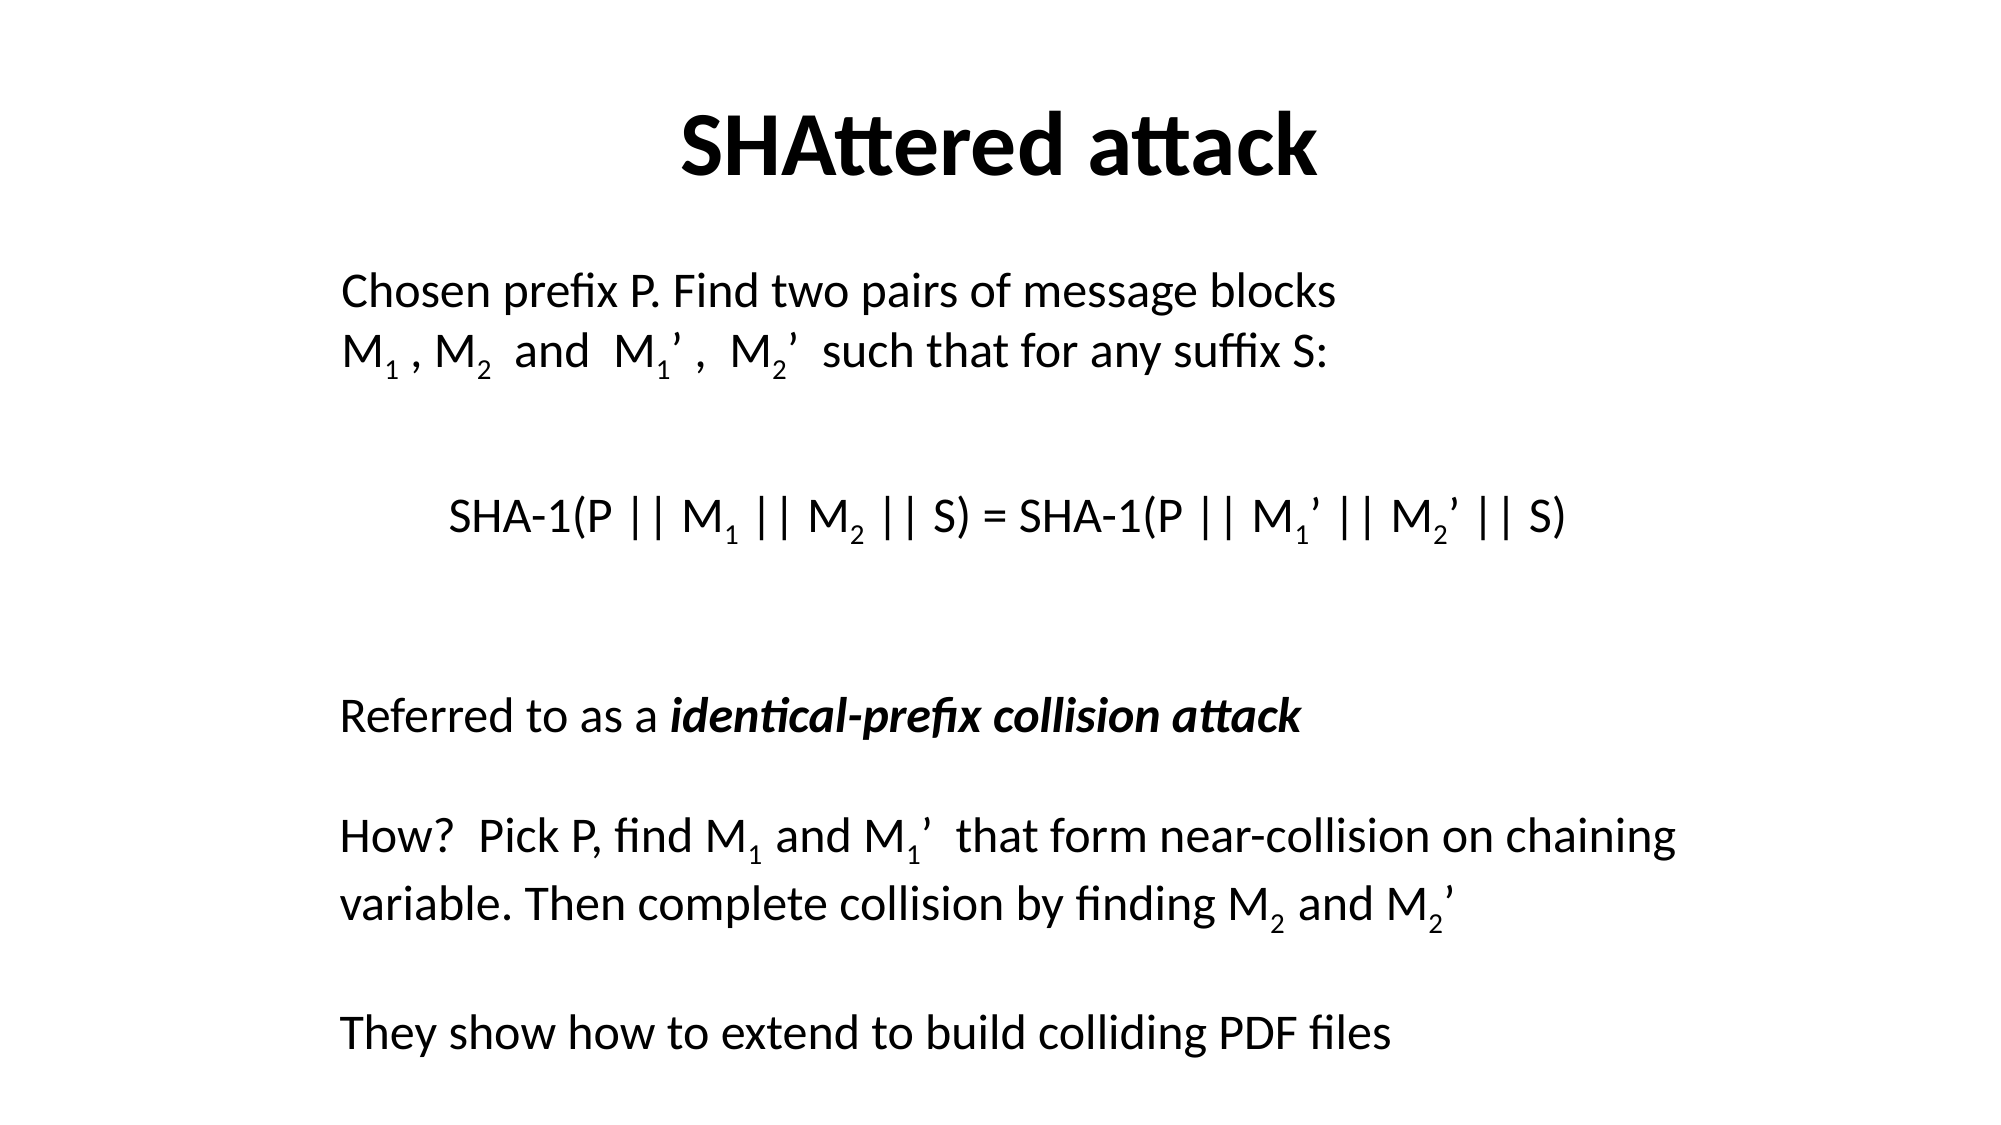

# SHAttered attack
Chosen prefix P. Find two pairs of message blocks
M1 , M2  and  M1’ ,  M2’  such that for any suffix S:
SHA-1(P || M1 || M2 || S) = SHA-1(P || M1’ || M2’ || S)
Referred to as a identical-prefix collision attack

How?  Pick P, find M1  and M1’  that form near-collision on chaining variable. Then complete collision by finding M2  and M2’
They show how to extend to build colliding PDF files